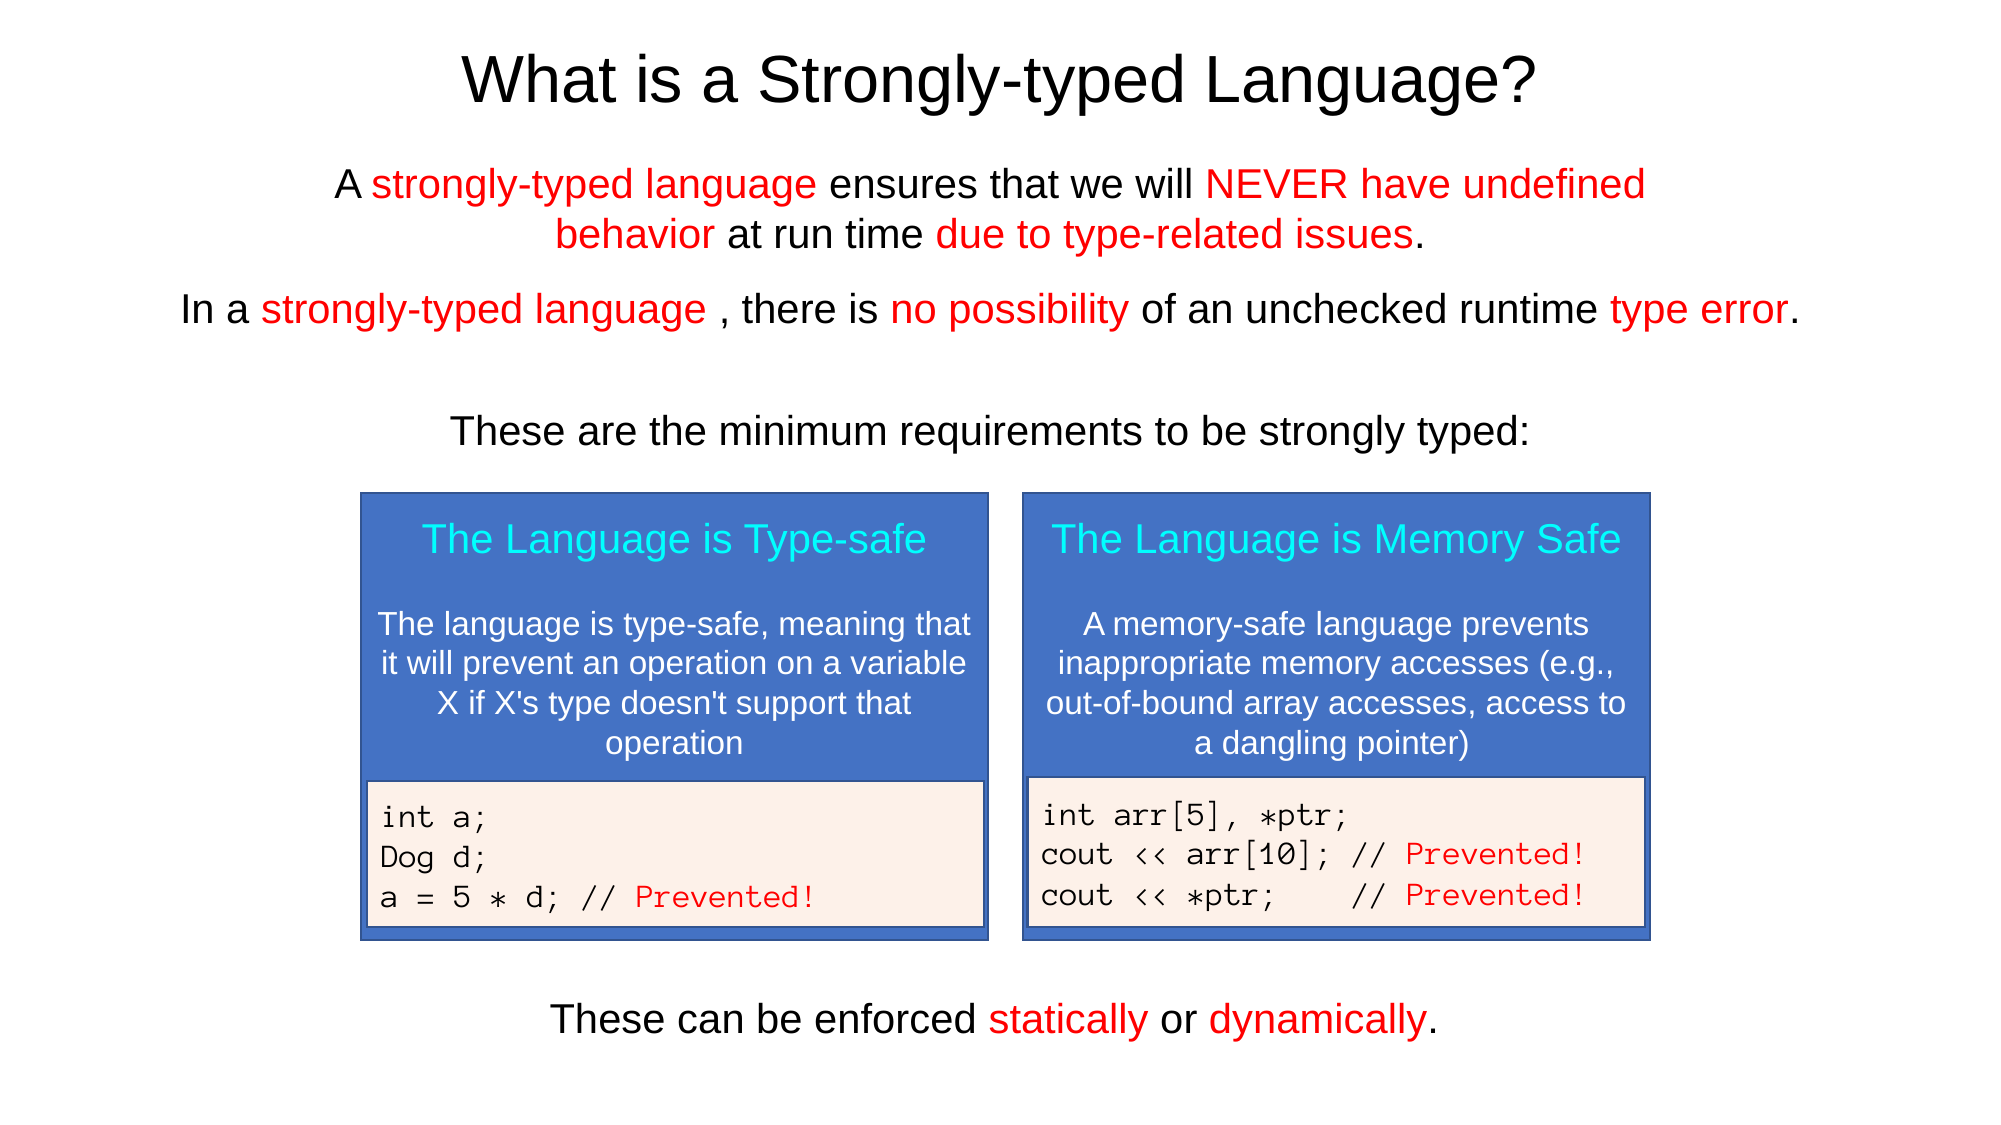

# What is a Strongly-typed Language?
A strongly-typed language ensures that we will NEVER have undefined behavior at run time due to type-related issues.
In a strongly-typed language , there is no possibility of an unchecked runtime type error.
These are the minimum requirements to be strongly typed:
The Language is Type-safe

The language is type-safe, meaning that it will prevent an operation on a variable X if X's type doesn't support that operation

The Language is Memory Safe

A memory-safe language prevents inappropriate memory accesses (e.g., out-of-bound array accesses, access to a dangling pointer)

int arr[5], *ptr;
cout << arr[10]; // Prevented!
cout << *ptr;    // Prevented!
int a;
Dog d;
a = 5 * d; // Prevented!
These can be enforced statically or dynamically.